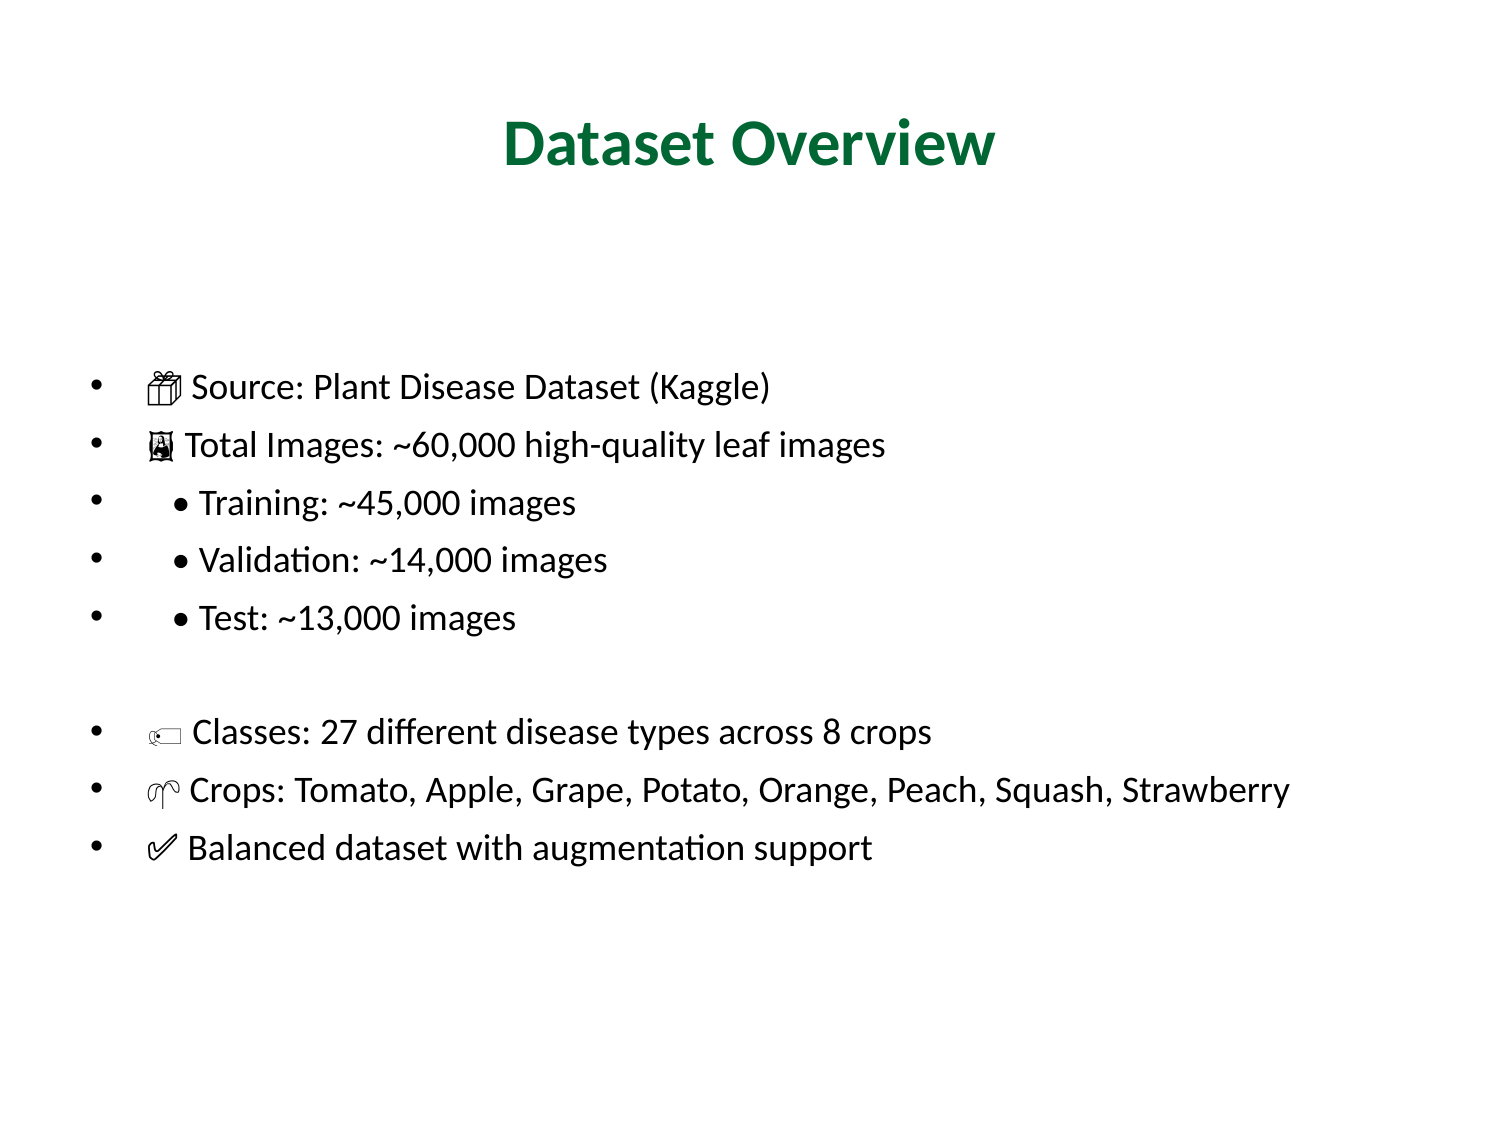

# Dataset Overview

📦 Source: Plant Disease Dataset (Kaggle)
🖼️ Total Images: ~60,000 high-quality leaf images
   • Training: ~45,000 images
   • Validation: ~14,000 images
   • Test: ~13,000 images

🏷️ Classes: 27 different disease types across 8 crops
🌱 Crops: Tomato, Apple, Grape, Potato, Orange, Peach, Squash, Strawberry
✅ Balanced dataset with augmentation support